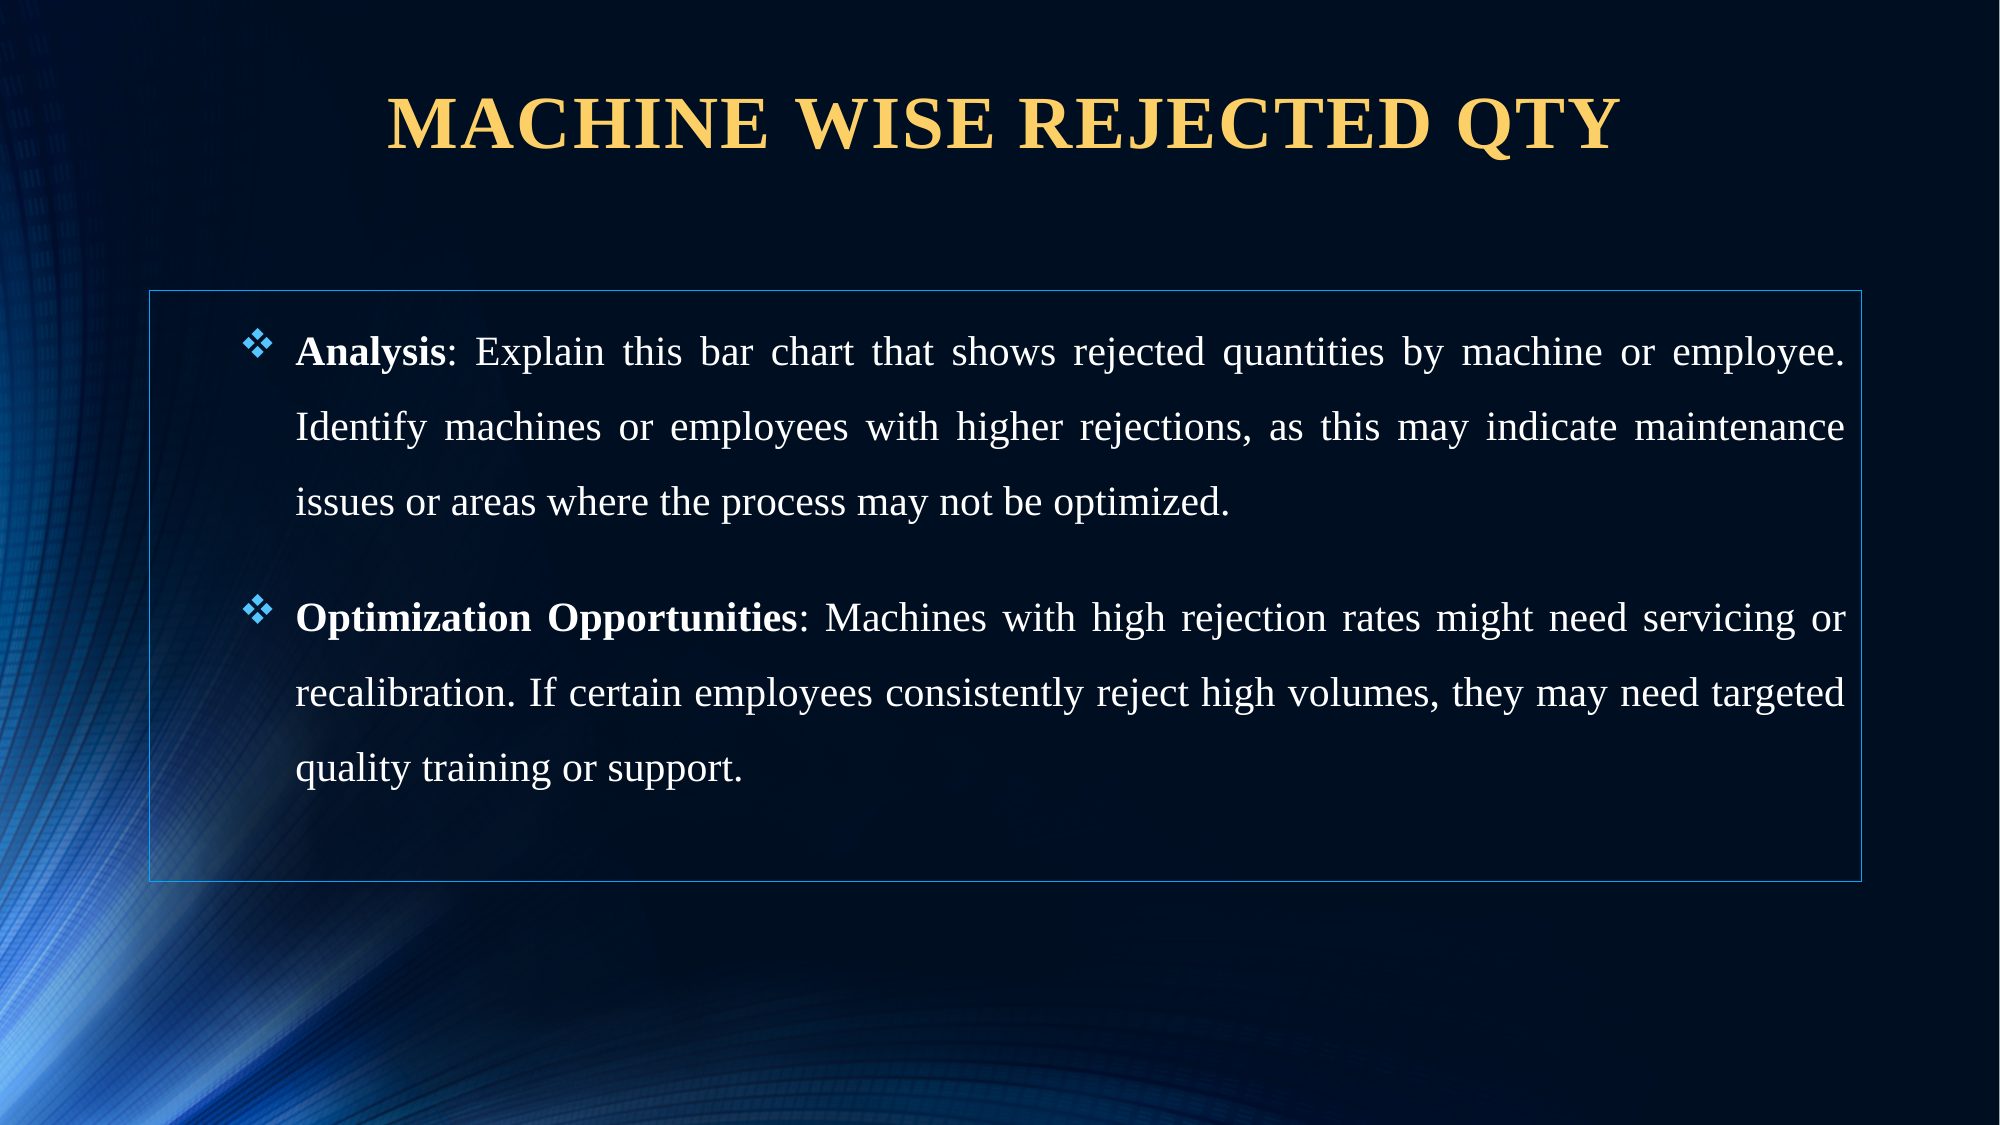

# MACHINE WISE REJECTED QTY
Analysis: Explain this bar chart that shows rejected quantities by machine or employee. Identify machines or employees with higher rejections, as this may indicate maintenance issues or areas where the process may not be optimized.
Optimization Opportunities: Machines with high rejection rates might need servicing or recalibration. If certain employees consistently reject high volumes, they may need targeted quality training or support.